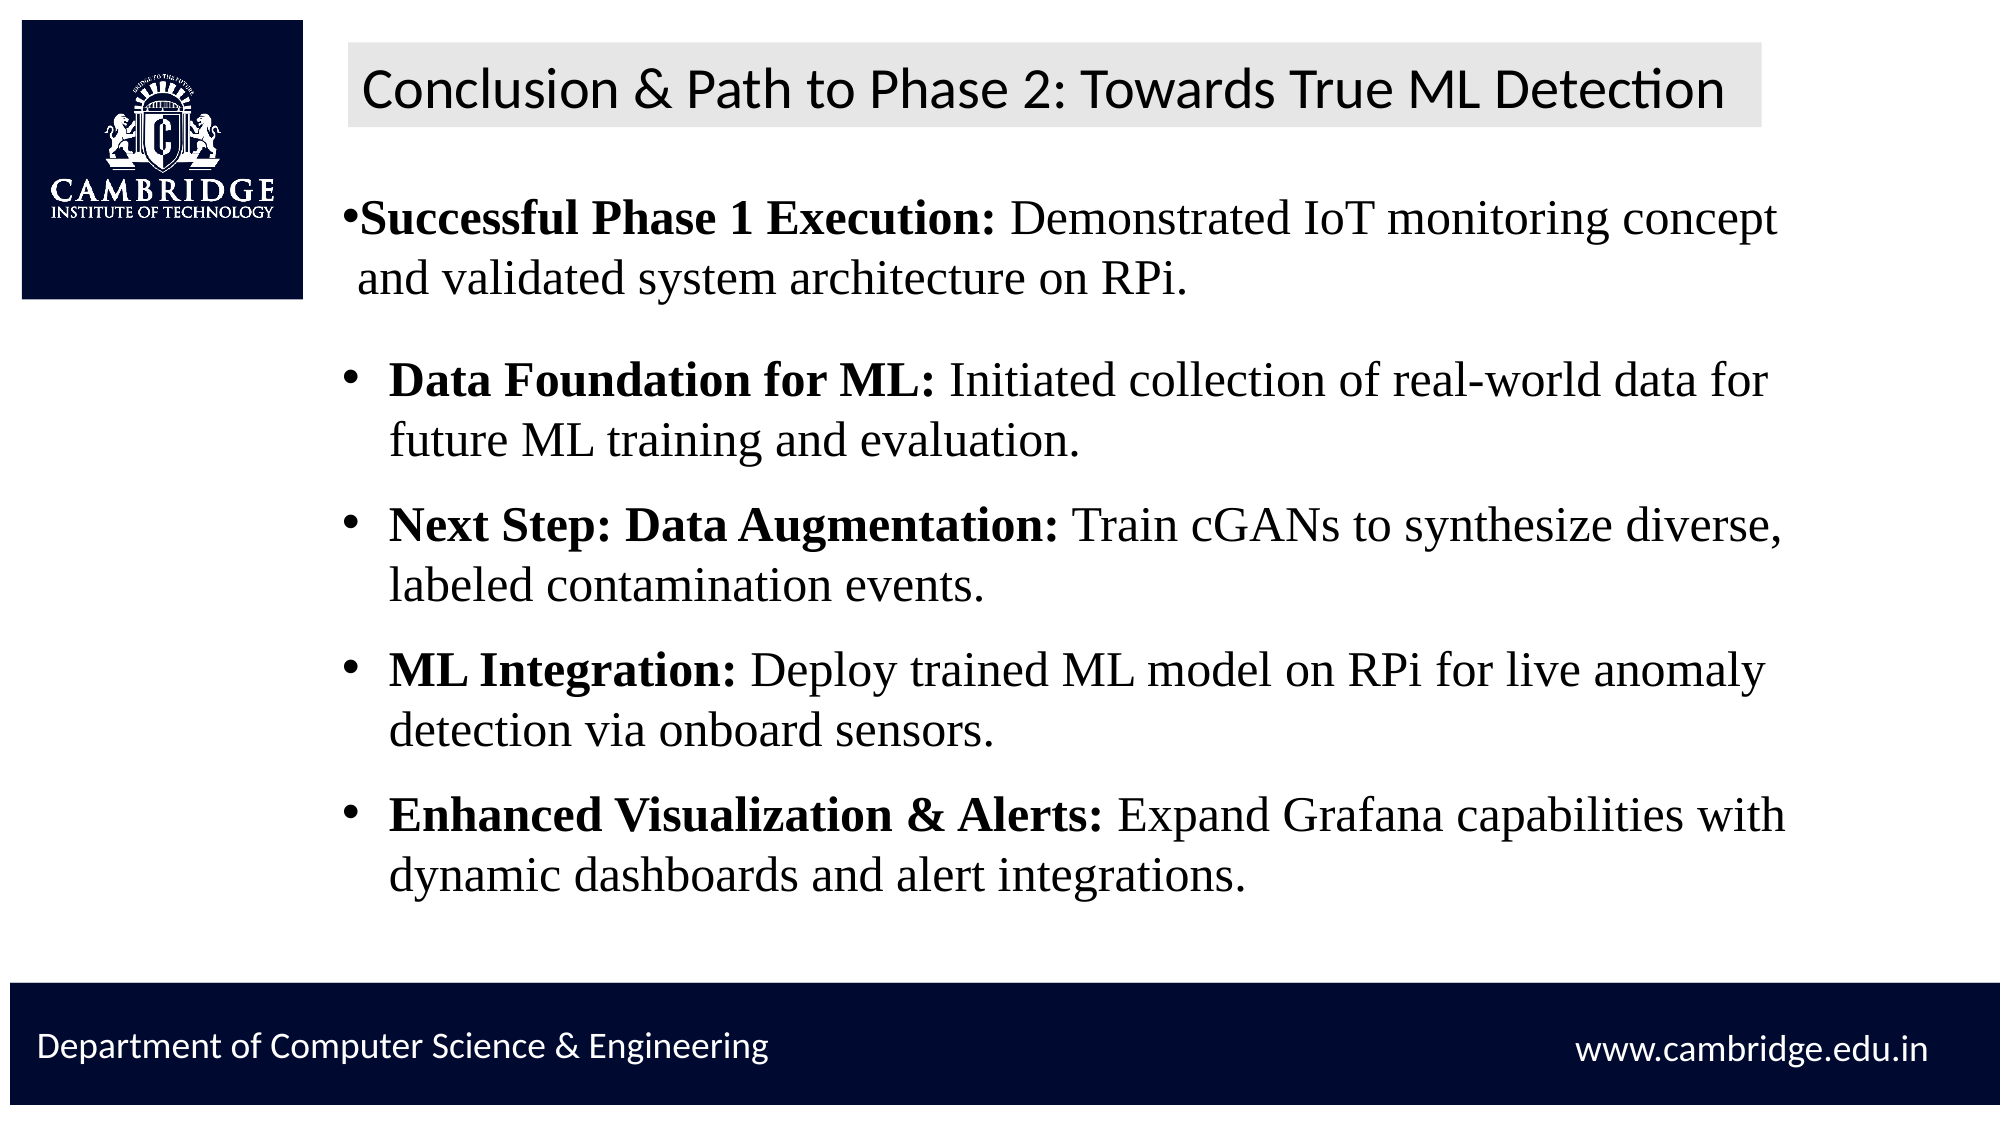

Conclusion & Path to Phase 2: Towards True ML Detection
Successful Phase 1 Execution: Demonstrated IoT monitoring concept and validated system architecture on RPi.
Data Foundation for ML: Initiated collection of real-world data for future ML training and evaluation.
Next Step: Data Augmentation: Train cGANs to synthesize diverse, labeled contamination events.
ML Integration: Deploy trained ML model on RPi for live anomaly detection via onboard sensors.
Enhanced Visualization & Alerts: Expand Grafana capabilities with dynamic dashboards and alert integrations.